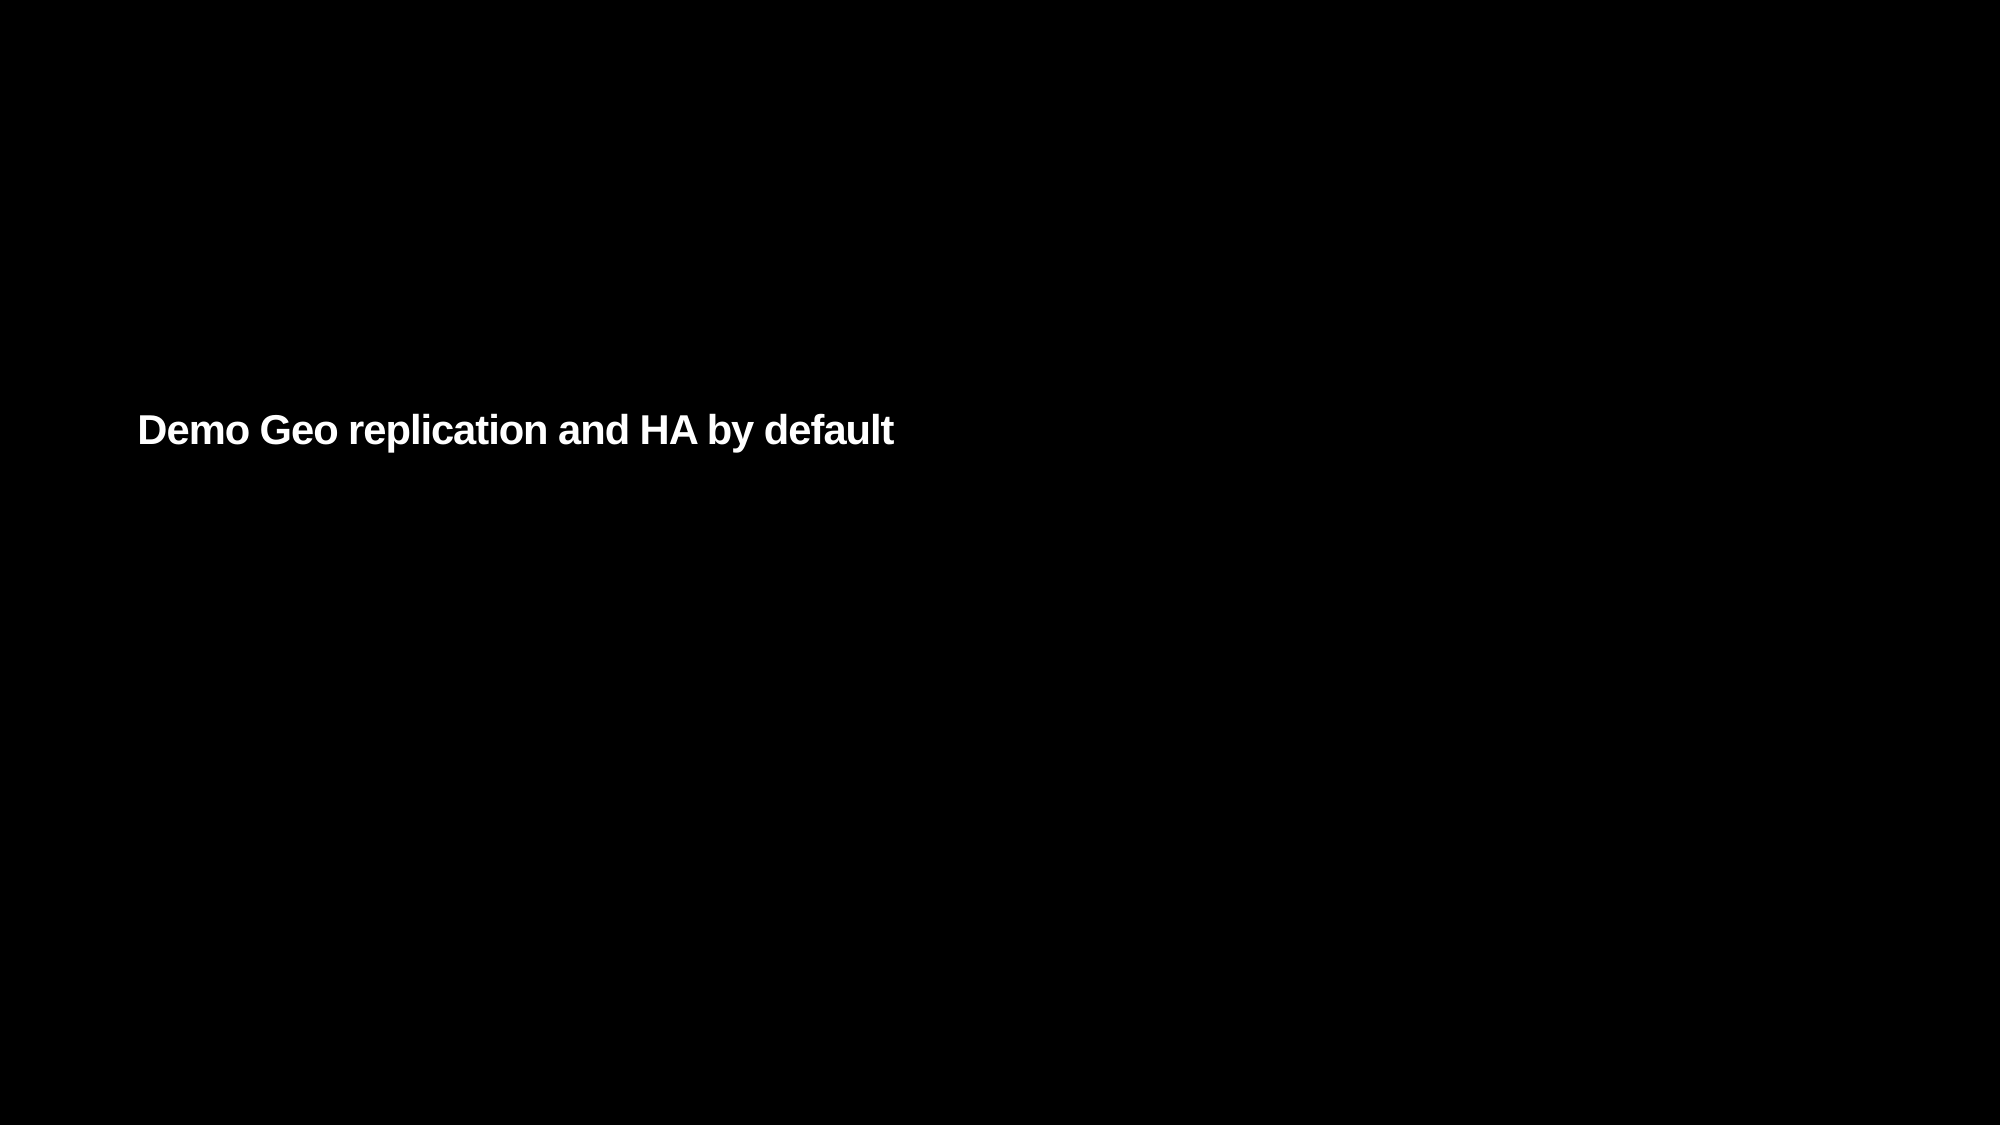

# Demo Geo replication and HA by default